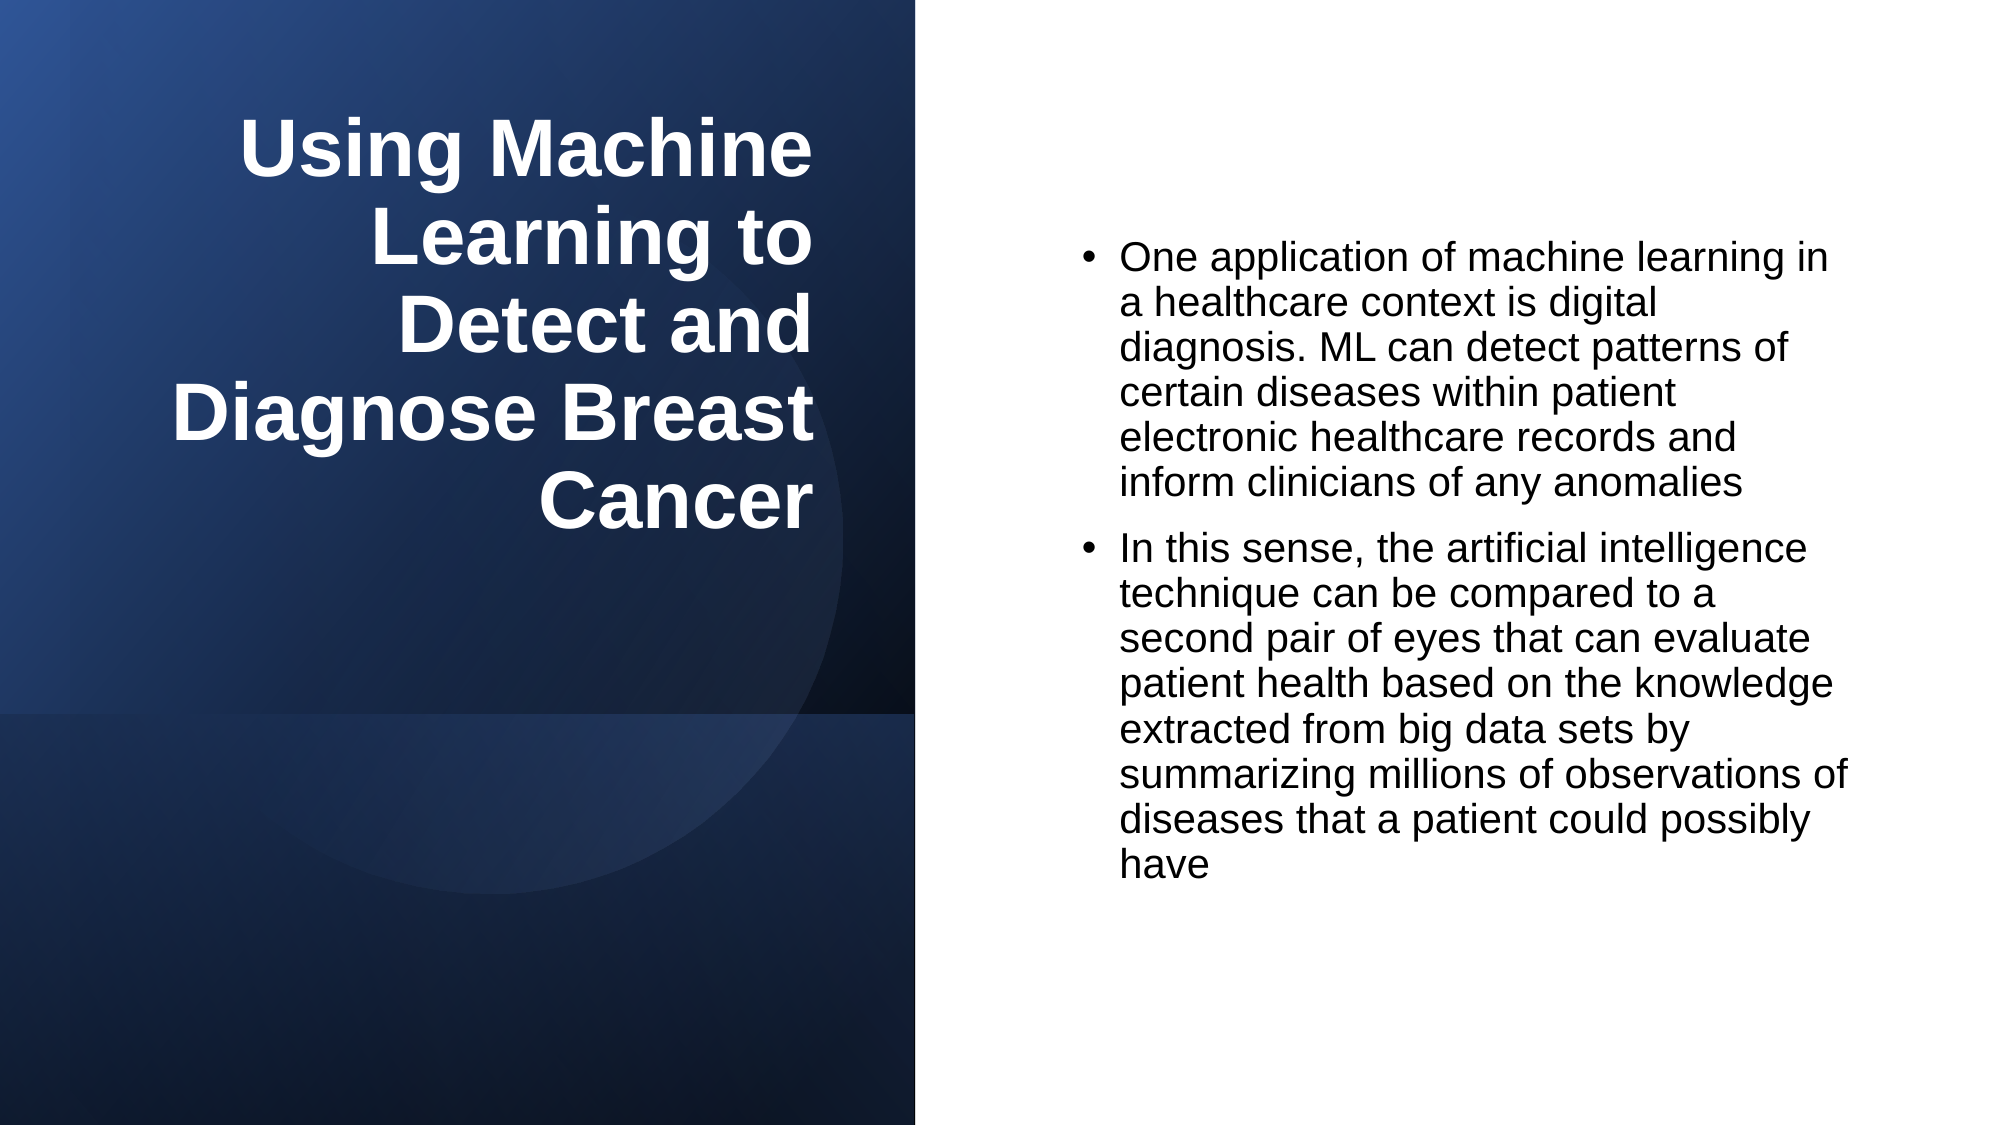

# Using Machine Learning to Detect and Diagnose Breast Cancer

One application of machine learning in a healthcare context is digital diagnosis. ML can detect patterns of certain diseases within patient electronic healthcare records and inform clinicians of any anomalies
In this sense, the artificial intelligence technique can be compared to a second pair of eyes that can evaluate patient health based on the knowledge extracted from big data sets by summarizing millions of observations of diseases that a patient could possibly have